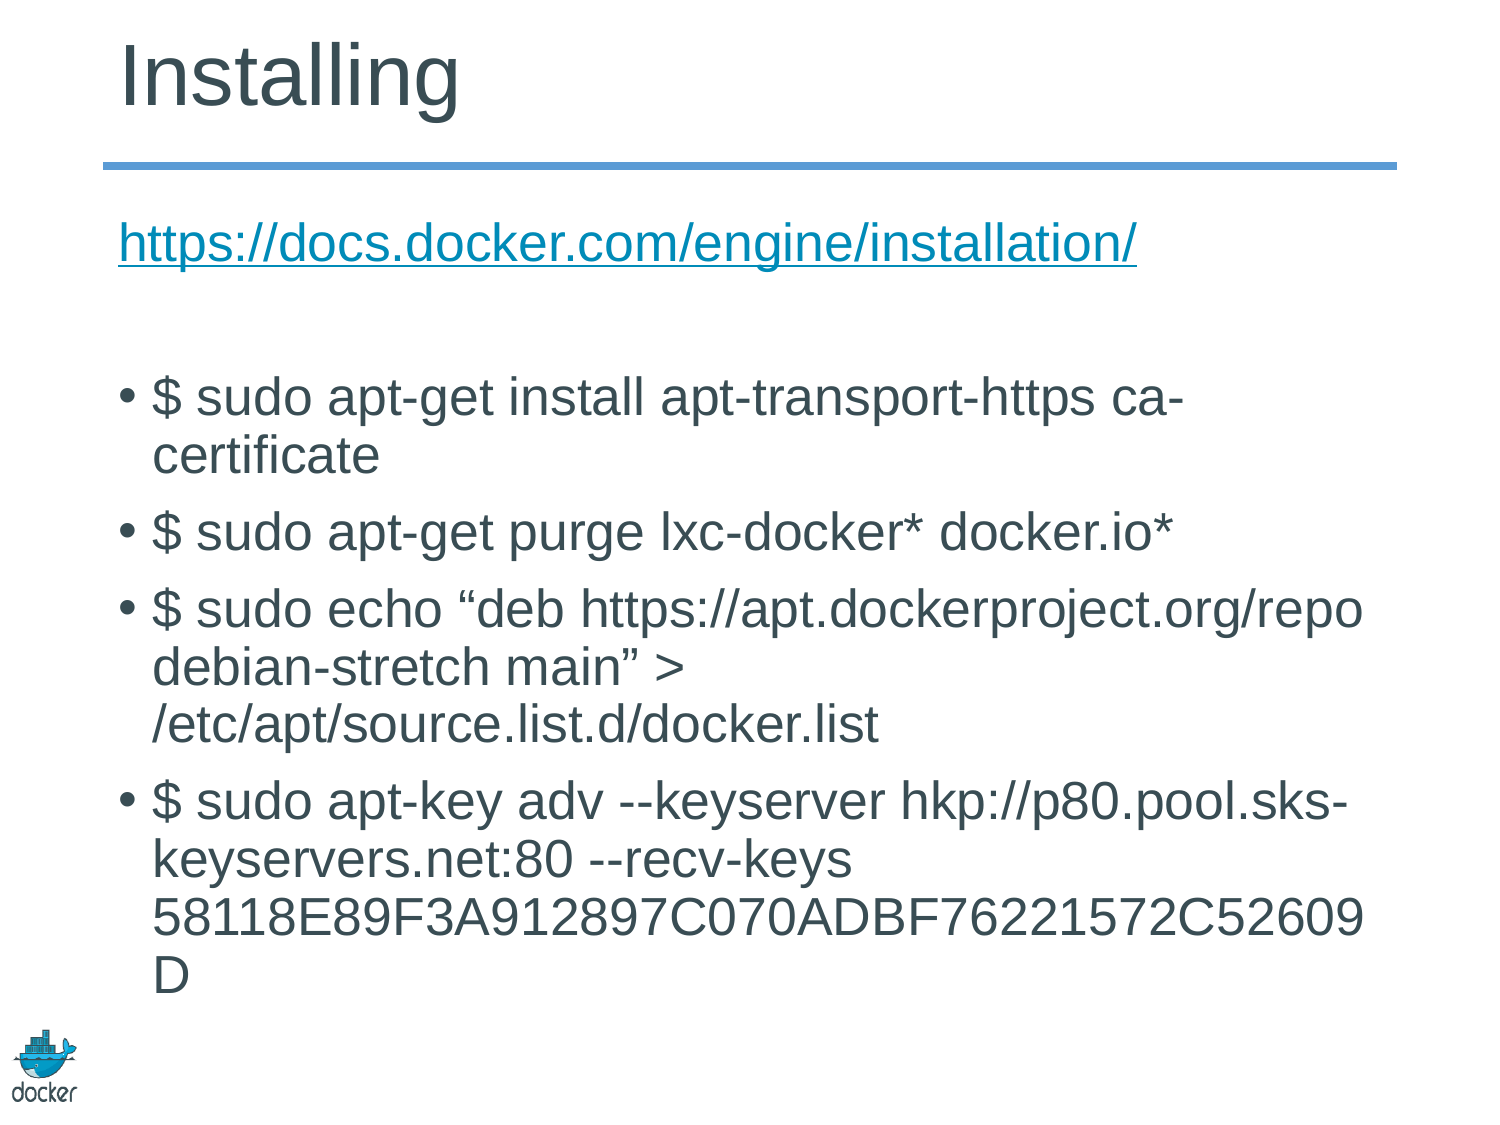

# Installing
https://docs.docker.com/engine/installation/

$ sudo apt-get install apt-transport-https ca-certificate
$ sudo apt-get purge lxc-docker* docker.io*
$ sudo echo “deb https://apt.dockerproject.org/repo debian-stretch main” > /etc/apt/source.list.d/docker.list
$ sudo apt-key adv --keyserver hkp://p80.pool.sks-keyservers.net:80 --recv-keys 58118E89F3A912897C070ADBF76221572C52609D